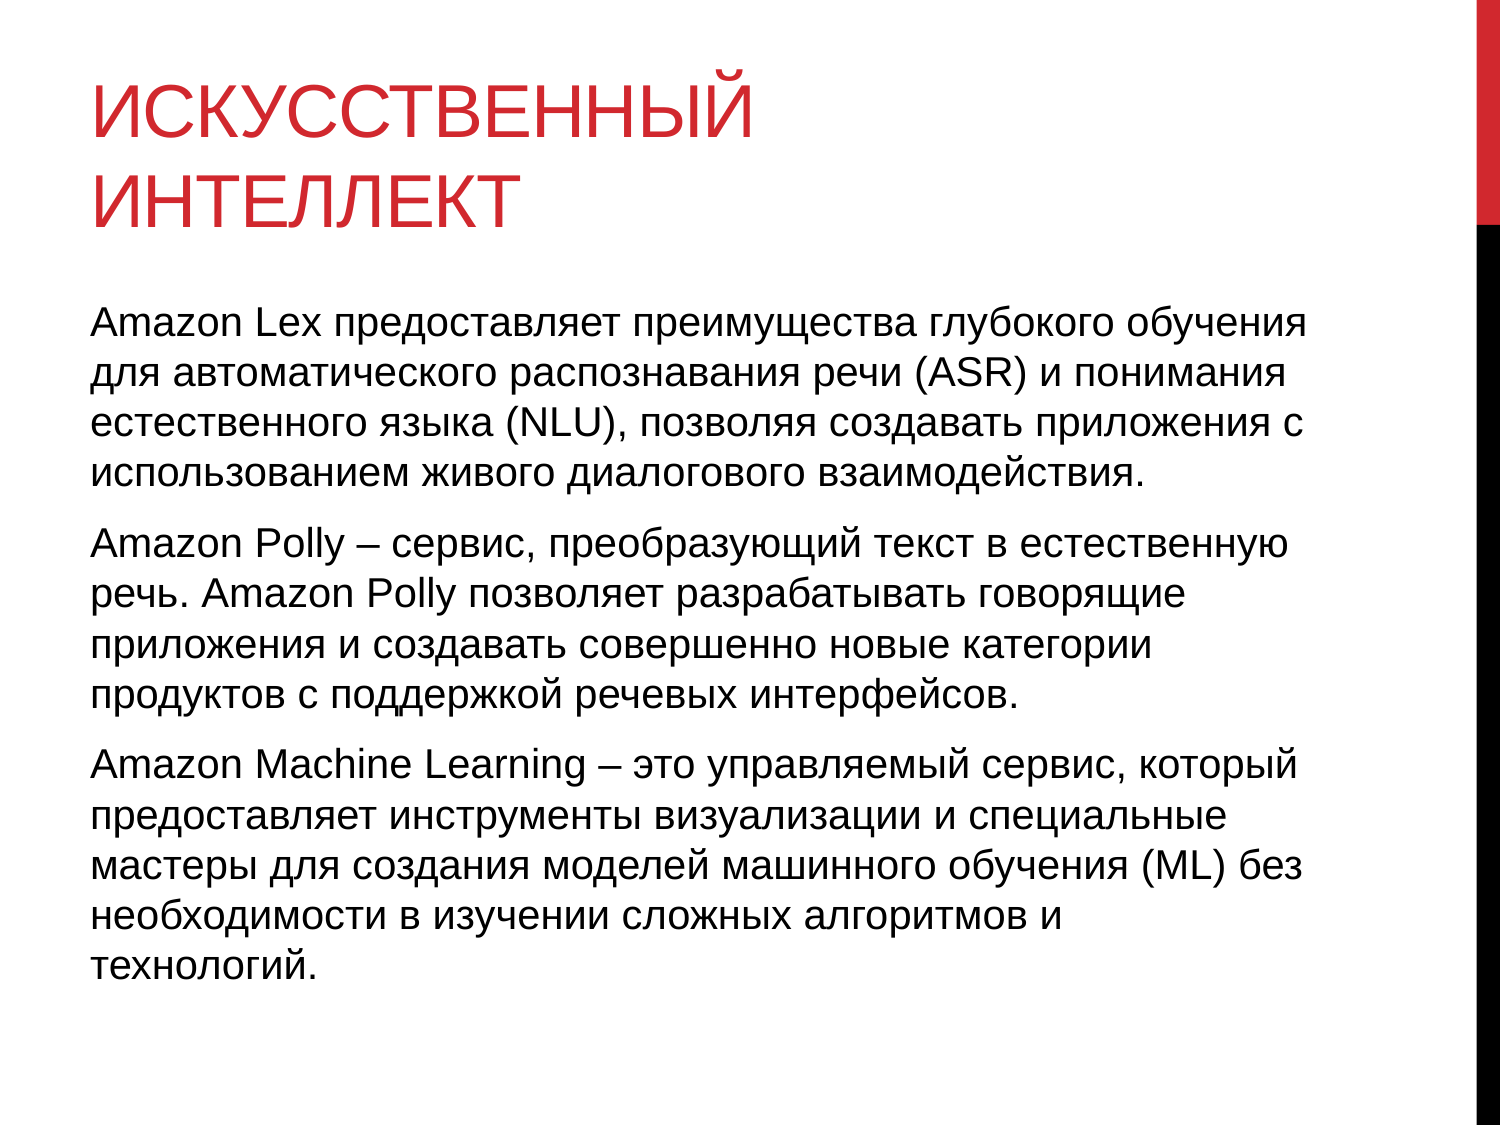

# Искусственный интеллект
Amazon Lex предоставляет преимущества глубокого обучения для автоматического распознавания речи (ASR) и понимания естественного языка (NLU), позволяя создавать приложения с использованием живого диалогового взаимодействия.
Amazon Polly – сервис, преобразующий текст в естественную речь. Amazon Polly позволяет разрабатывать говорящие приложения и создавать совершенно новые категории продуктов с поддержкой речевых интерфейсов.
Amazon Machine Learning – это управляемый сервис, который предоставляет инструменты визуализации и специальные мастеры для создания моделей машинного обучения (ML) без необходимости в изучении сложных алгоритмов и технологий.